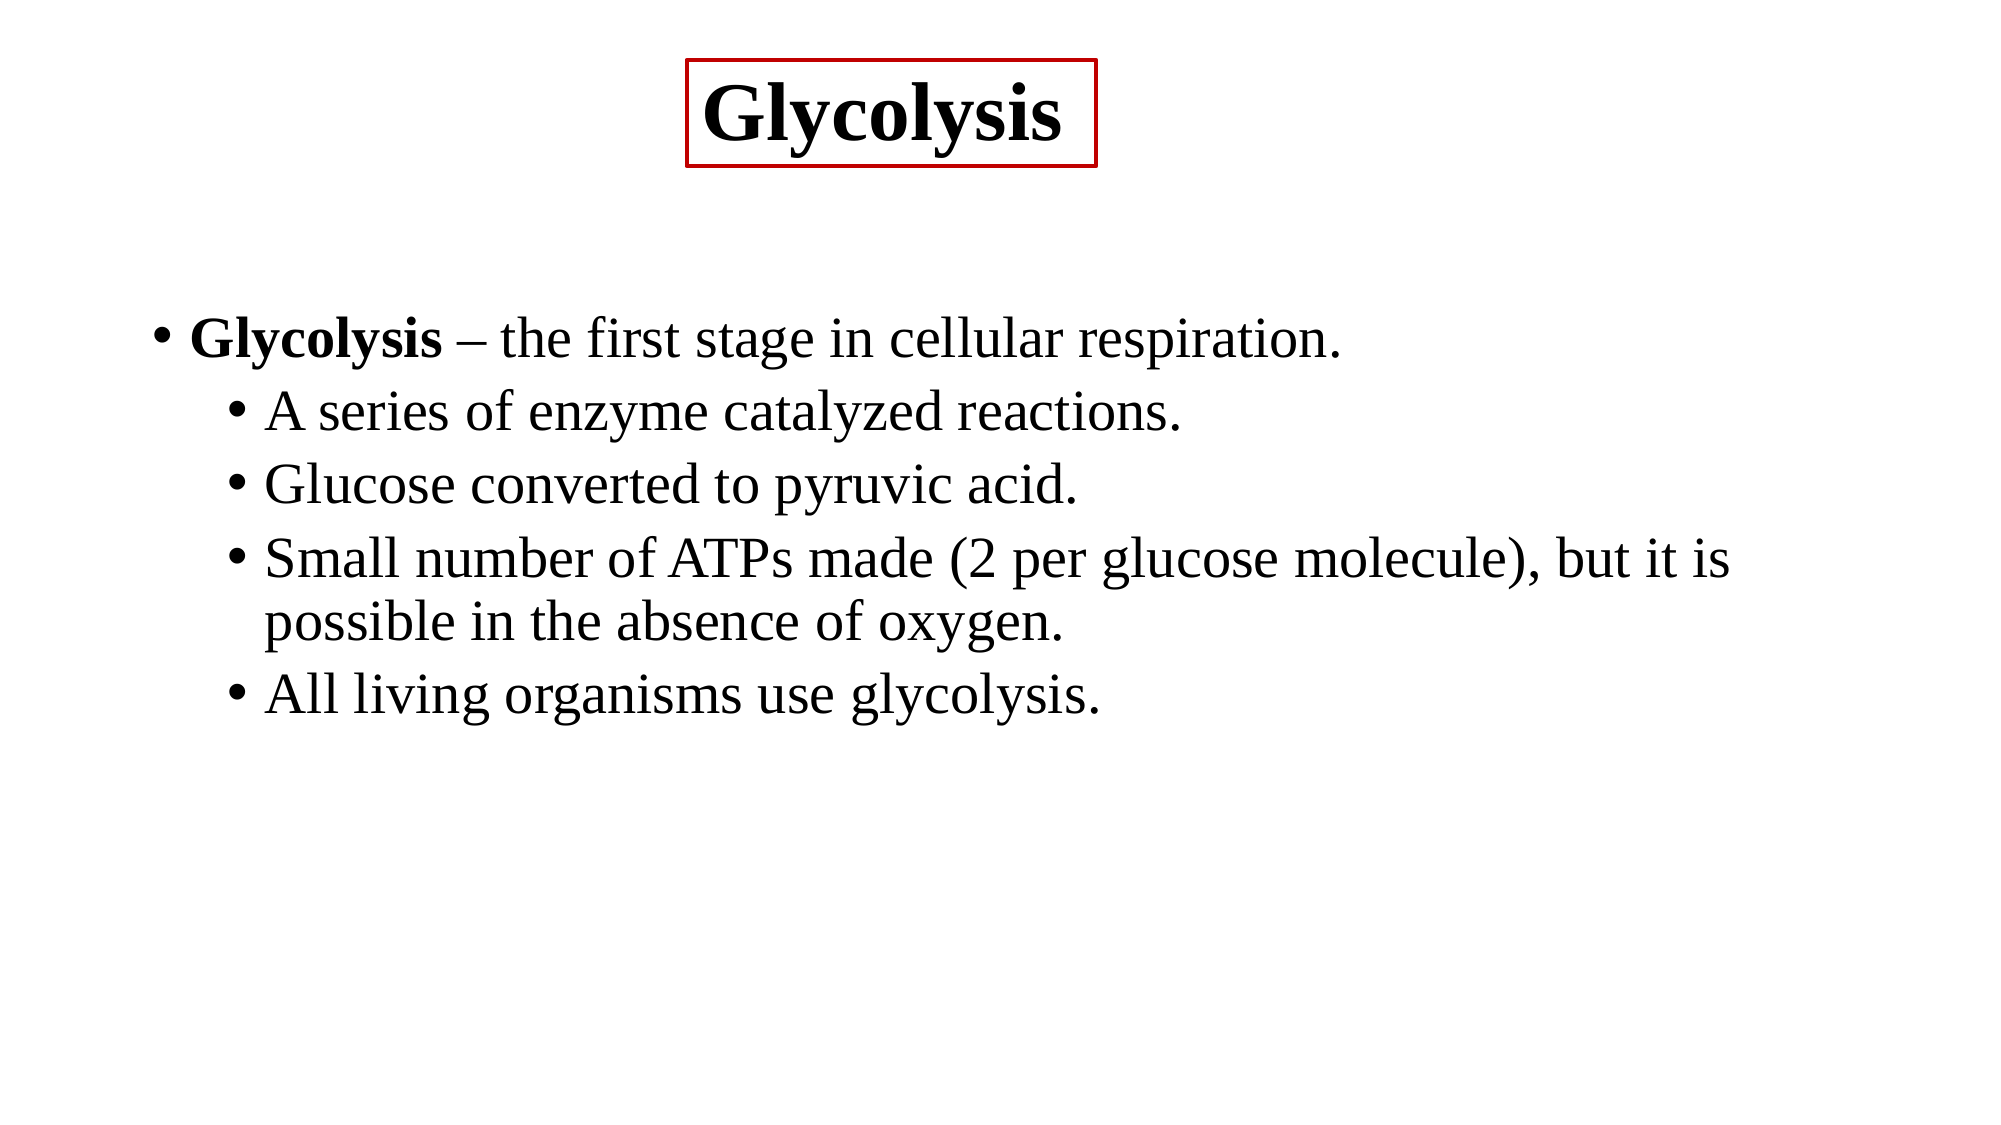

# Glycolysis
Glycolysis – the first stage in cellular respiration.
A series of enzyme catalyzed reactions.
Glucose converted to pyruvic acid.
Small number of ATPs made (2 per glucose molecule), but it is possible in the absence of oxygen.
All living organisms use glycolysis.